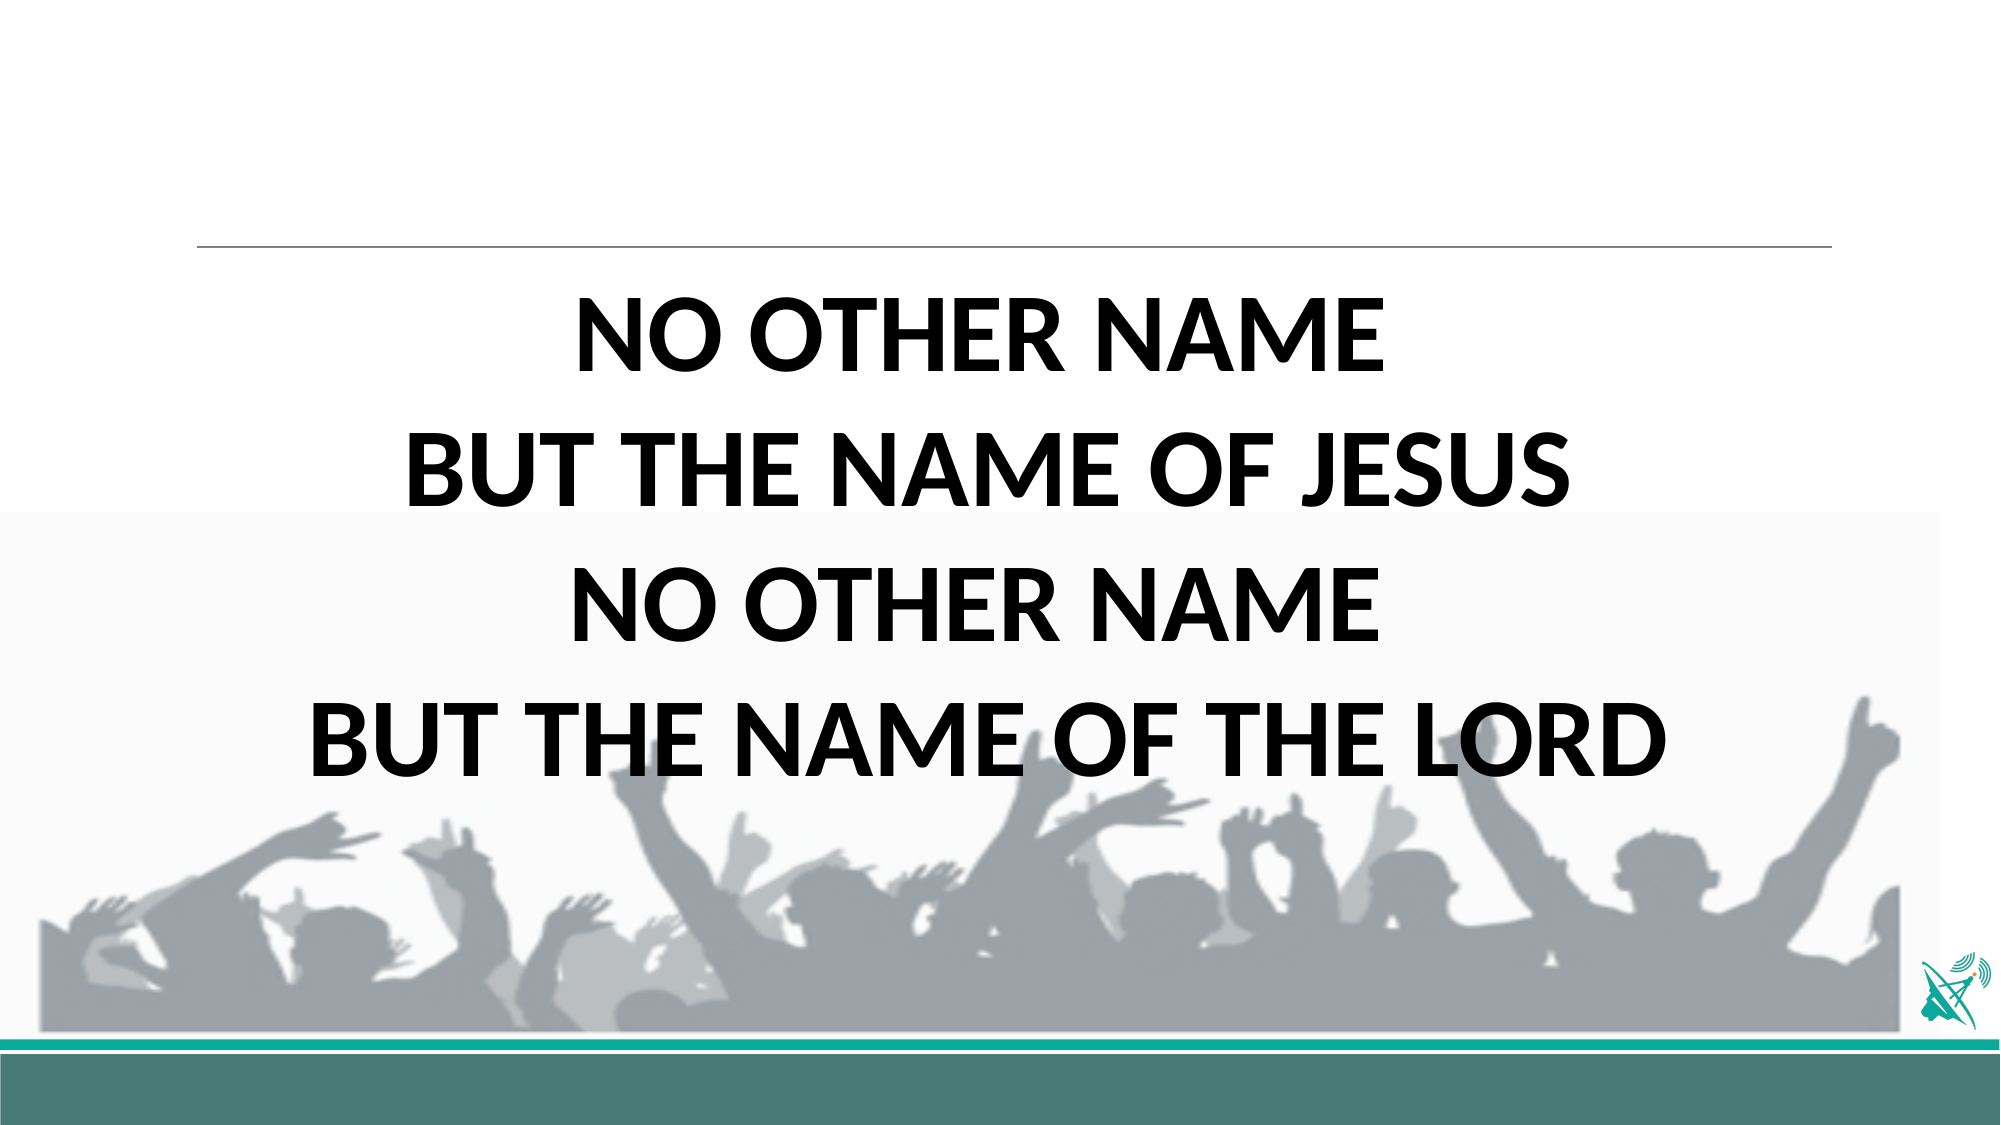

NO OTHER NAME
BUT THE NAME OF JESUS
NO OTHER NAME
BUT THE NAME OF THE LORD